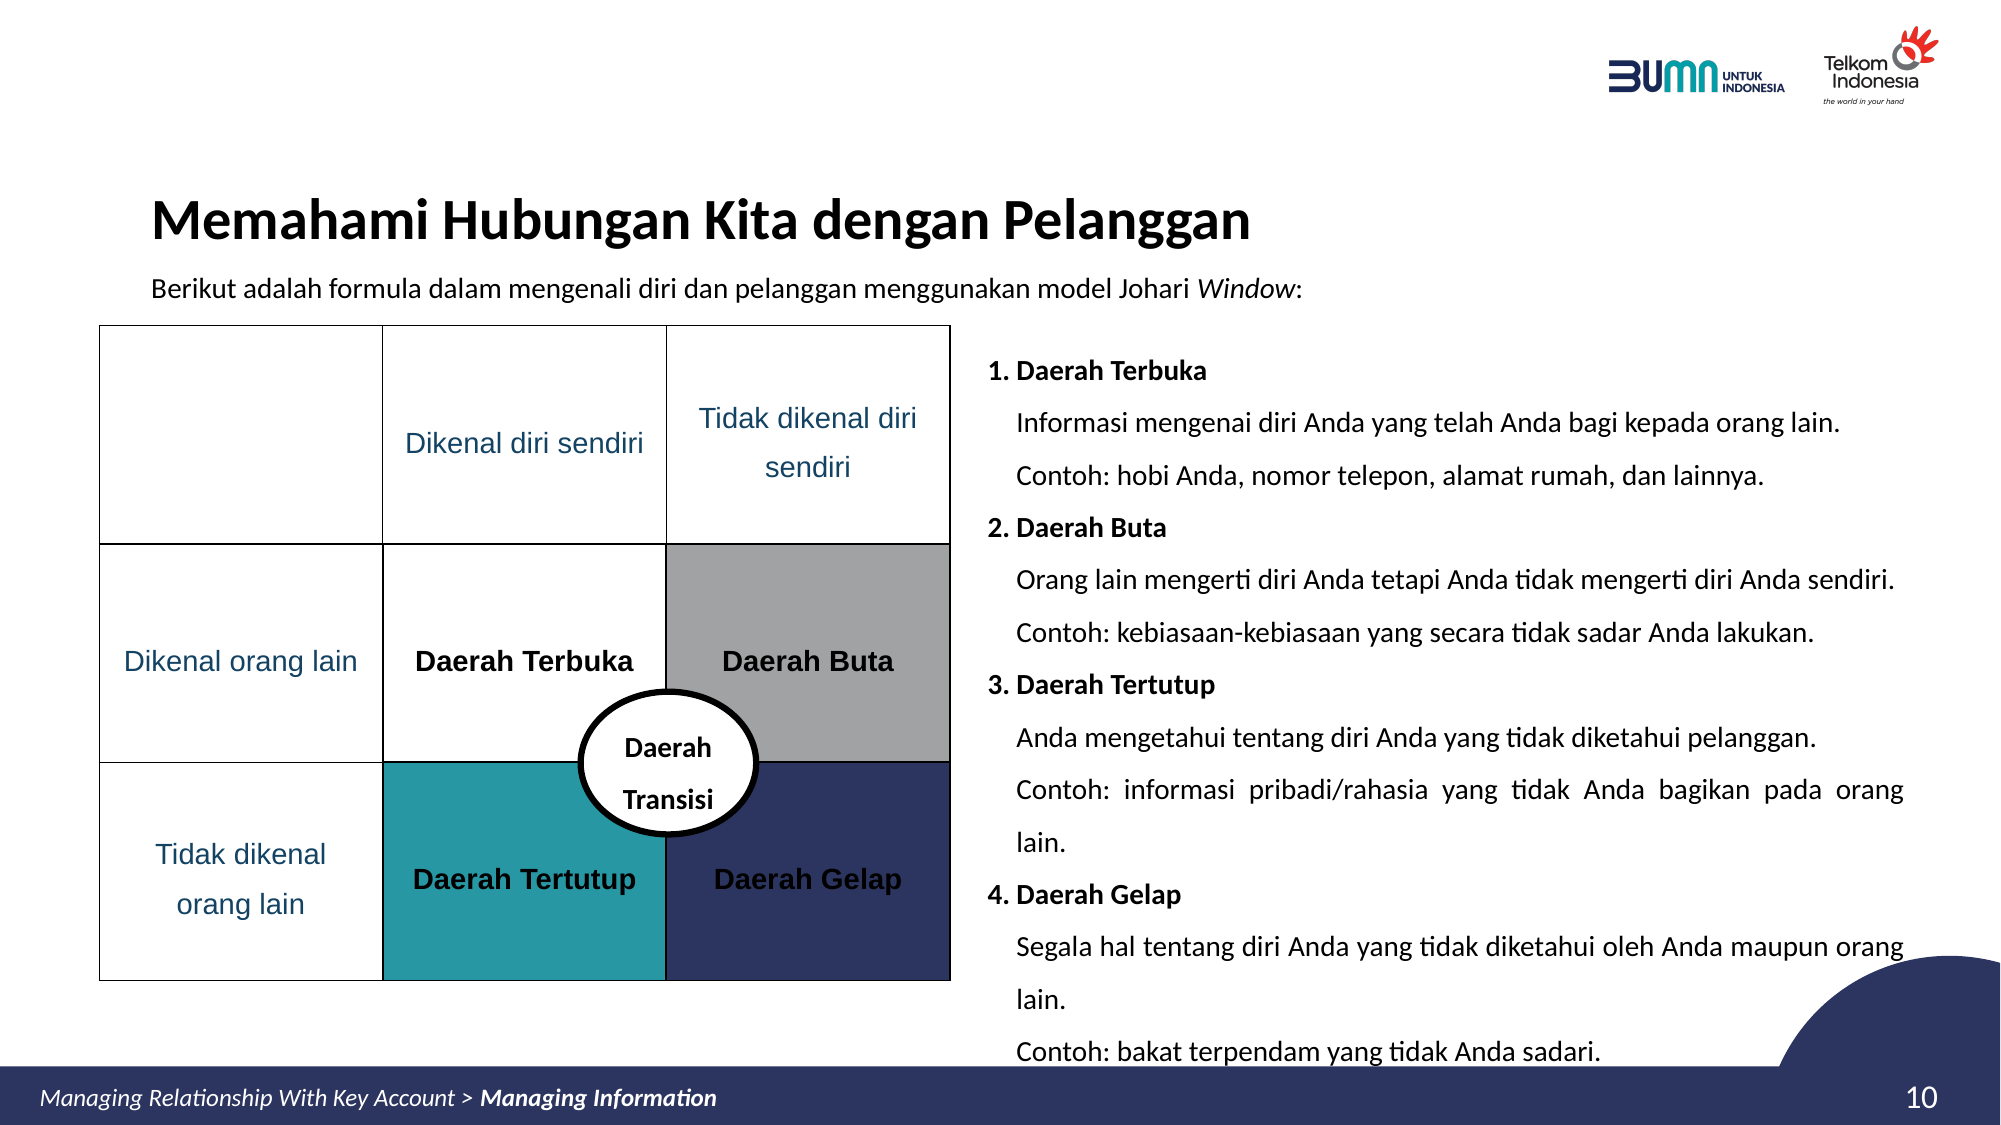

# Memahami Hubungan Kita dengan Pelanggan
Berikut adalah formula dalam mengenali diri dan pelanggan menggunakan model Johari Window:
|  | Dikenal diri sendiri | Tidak dikenal diri sendiri |
| --- | --- | --- |
| Dikenal orang lain | Daerah Terbuka | Daerah Buta |
| Tidak dikenal orang lain | Daerah Tertutup | Daerah Gelap |
1. Daerah Terbuka
Informasi mengenai diri Anda yang telah Anda bagi kepada orang lain.
Contoh: hobi Anda, nomor telepon, alamat rumah, dan lainnya.
2. Daerah Buta
Orang lain mengerti diri Anda tetapi Anda tidak mengerti diri Anda sendiri.
Contoh: kebiasaan-kebiasaan yang secara tidak sadar Anda lakukan.
3. Daerah Tertutup
Anda mengetahui tentang diri Anda yang tidak diketahui pelanggan.
Contoh: informasi pribadi/rahasia yang tidak Anda bagikan pada orang lain.
4. Daerah Gelap
Segala hal tentang diri Anda yang tidak diketahui oleh Anda maupun orang lain.
Contoh: bakat terpendam yang tidak Anda sadari.
Daerah Transisi
10
Managing Relationship With Key Account > Managing Information